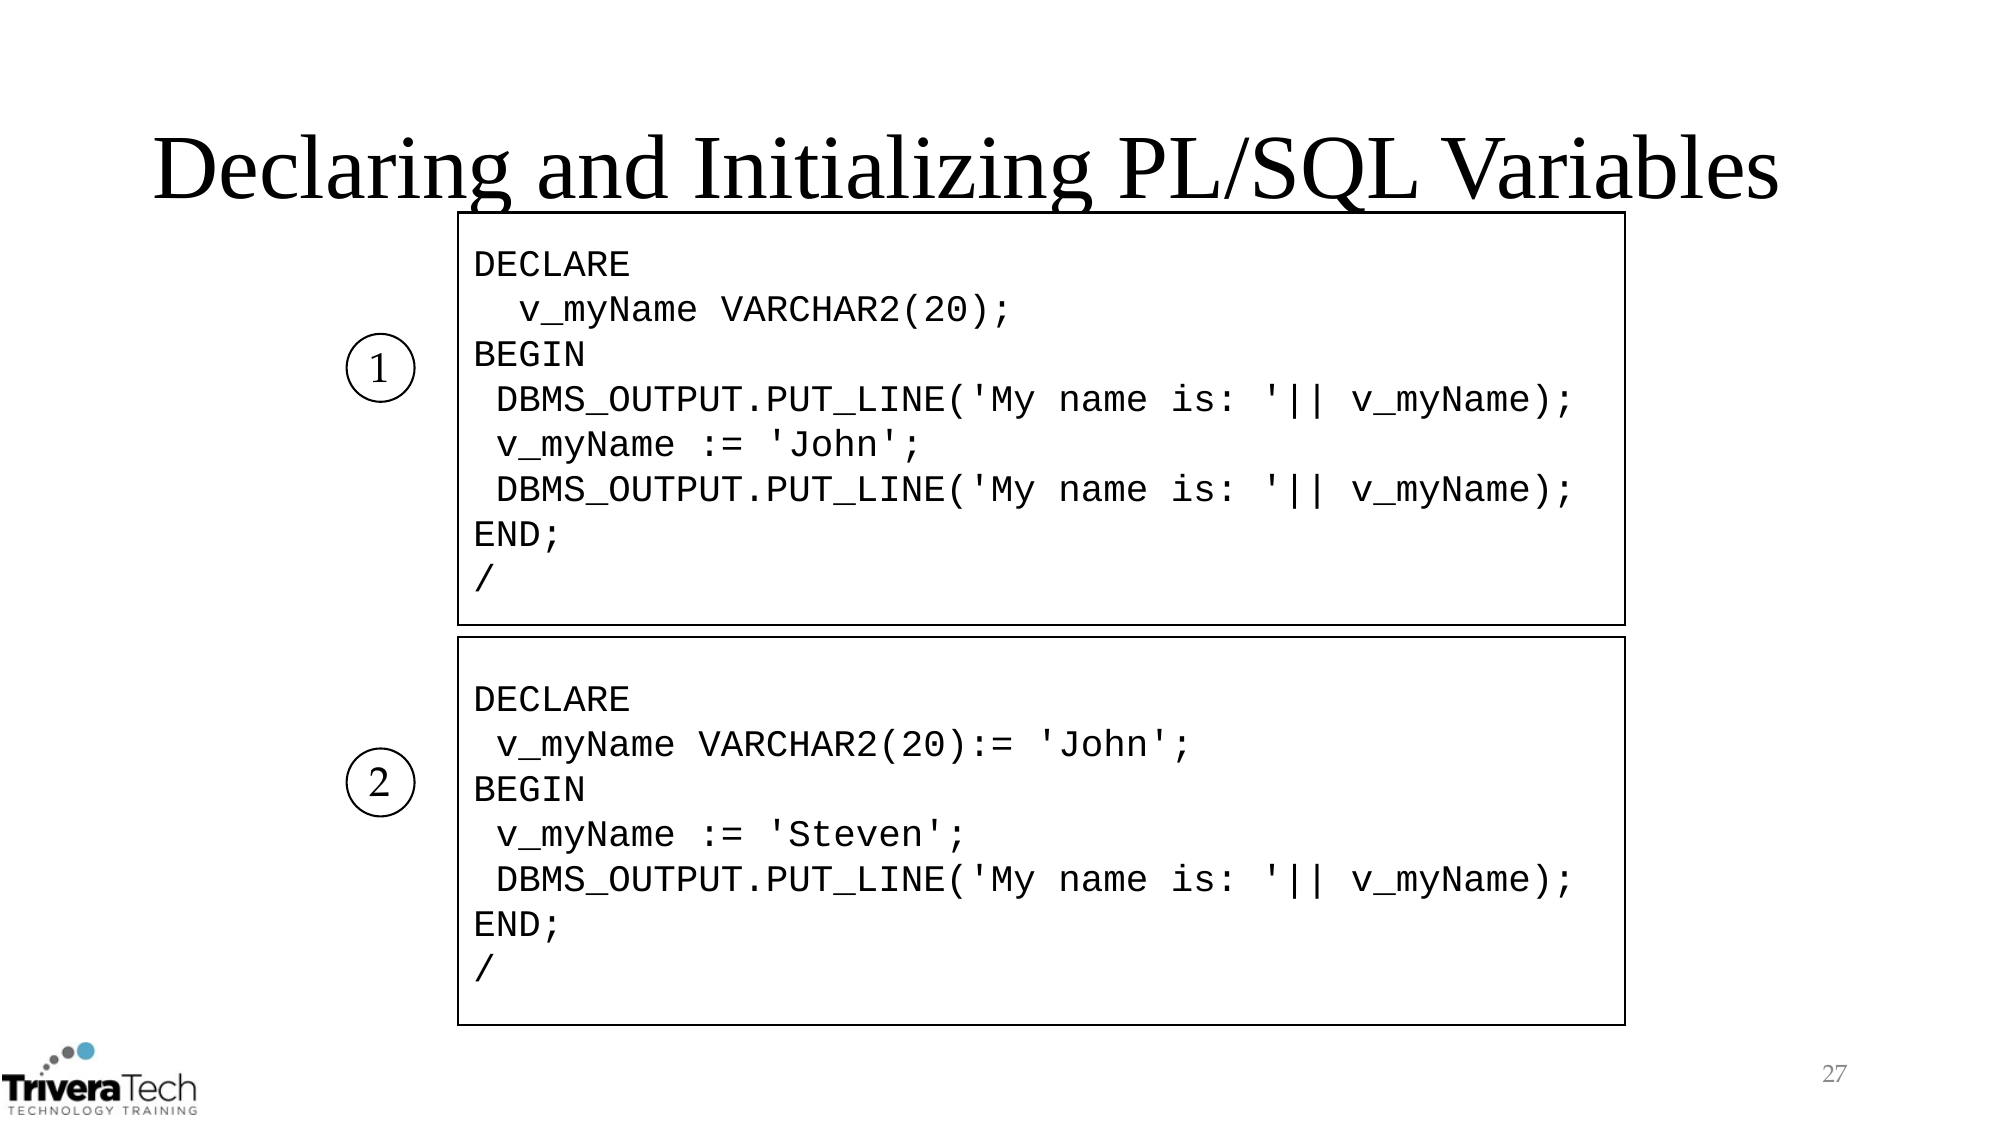

# Declaring and Initializing PL/SQL Variables
DECLARE
  v_myName VARCHAR2(20);
BEGIN
 DBMS_OUTPUT.PUT_LINE('My name is: '|| v_myName);
 v_myName := 'John';
 DBMS_OUTPUT.PUT_LINE('My name is: '|| v_myName);
END;
/
1
DECLARE
 v_myName VARCHAR2(20):= 'John';
BEGIN
 v_myName := 'Steven';
 DBMS_OUTPUT.PUT_LINE('My name is: '|| v_myName);
END;
/
2
27